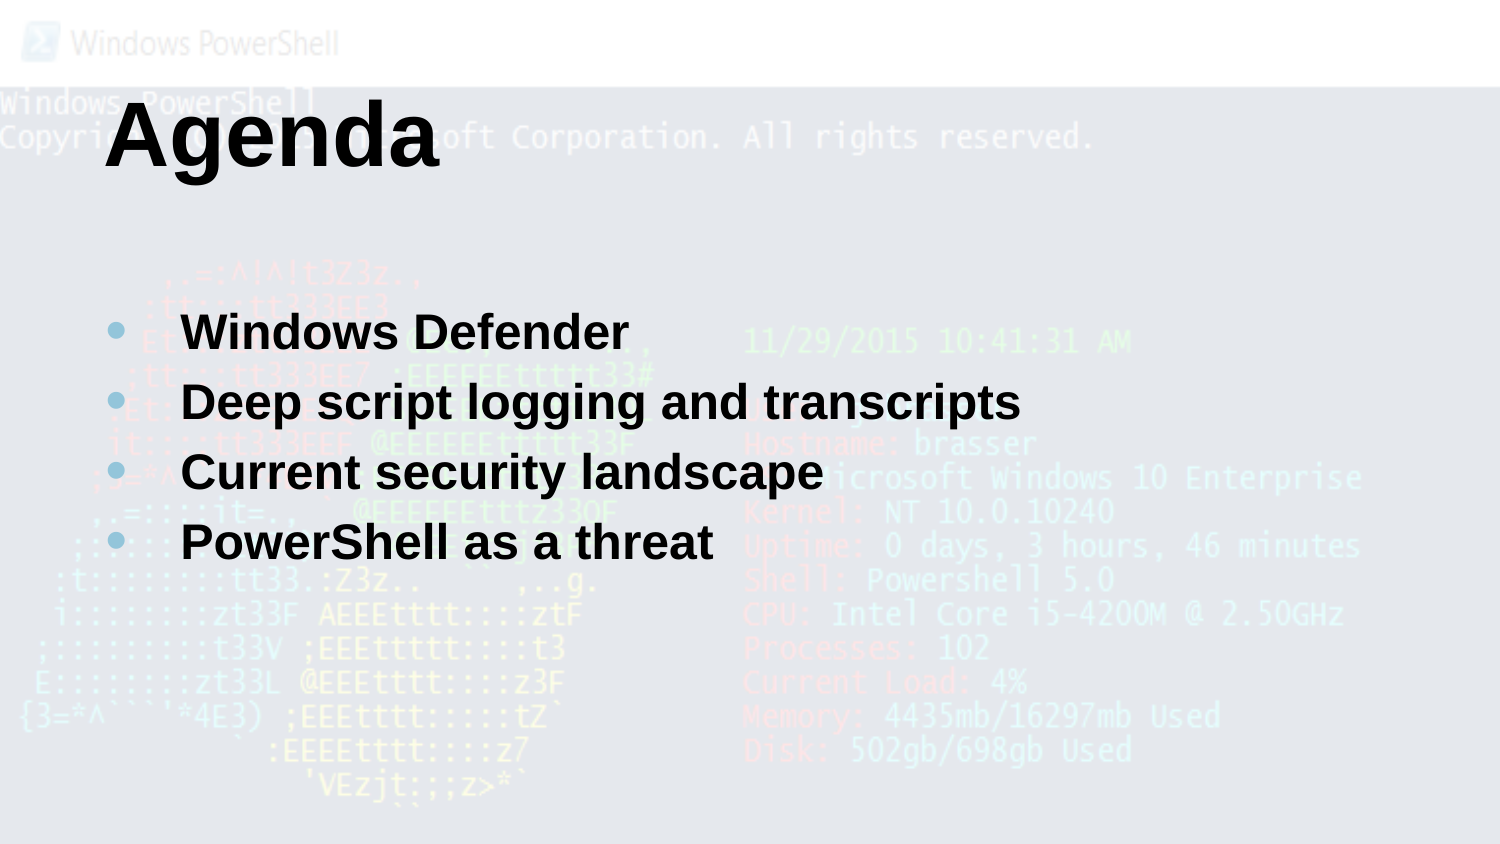

# Agenda

Windows Defender
Deep script logging and transcripts
Current security landscape
PowerShell as a threat